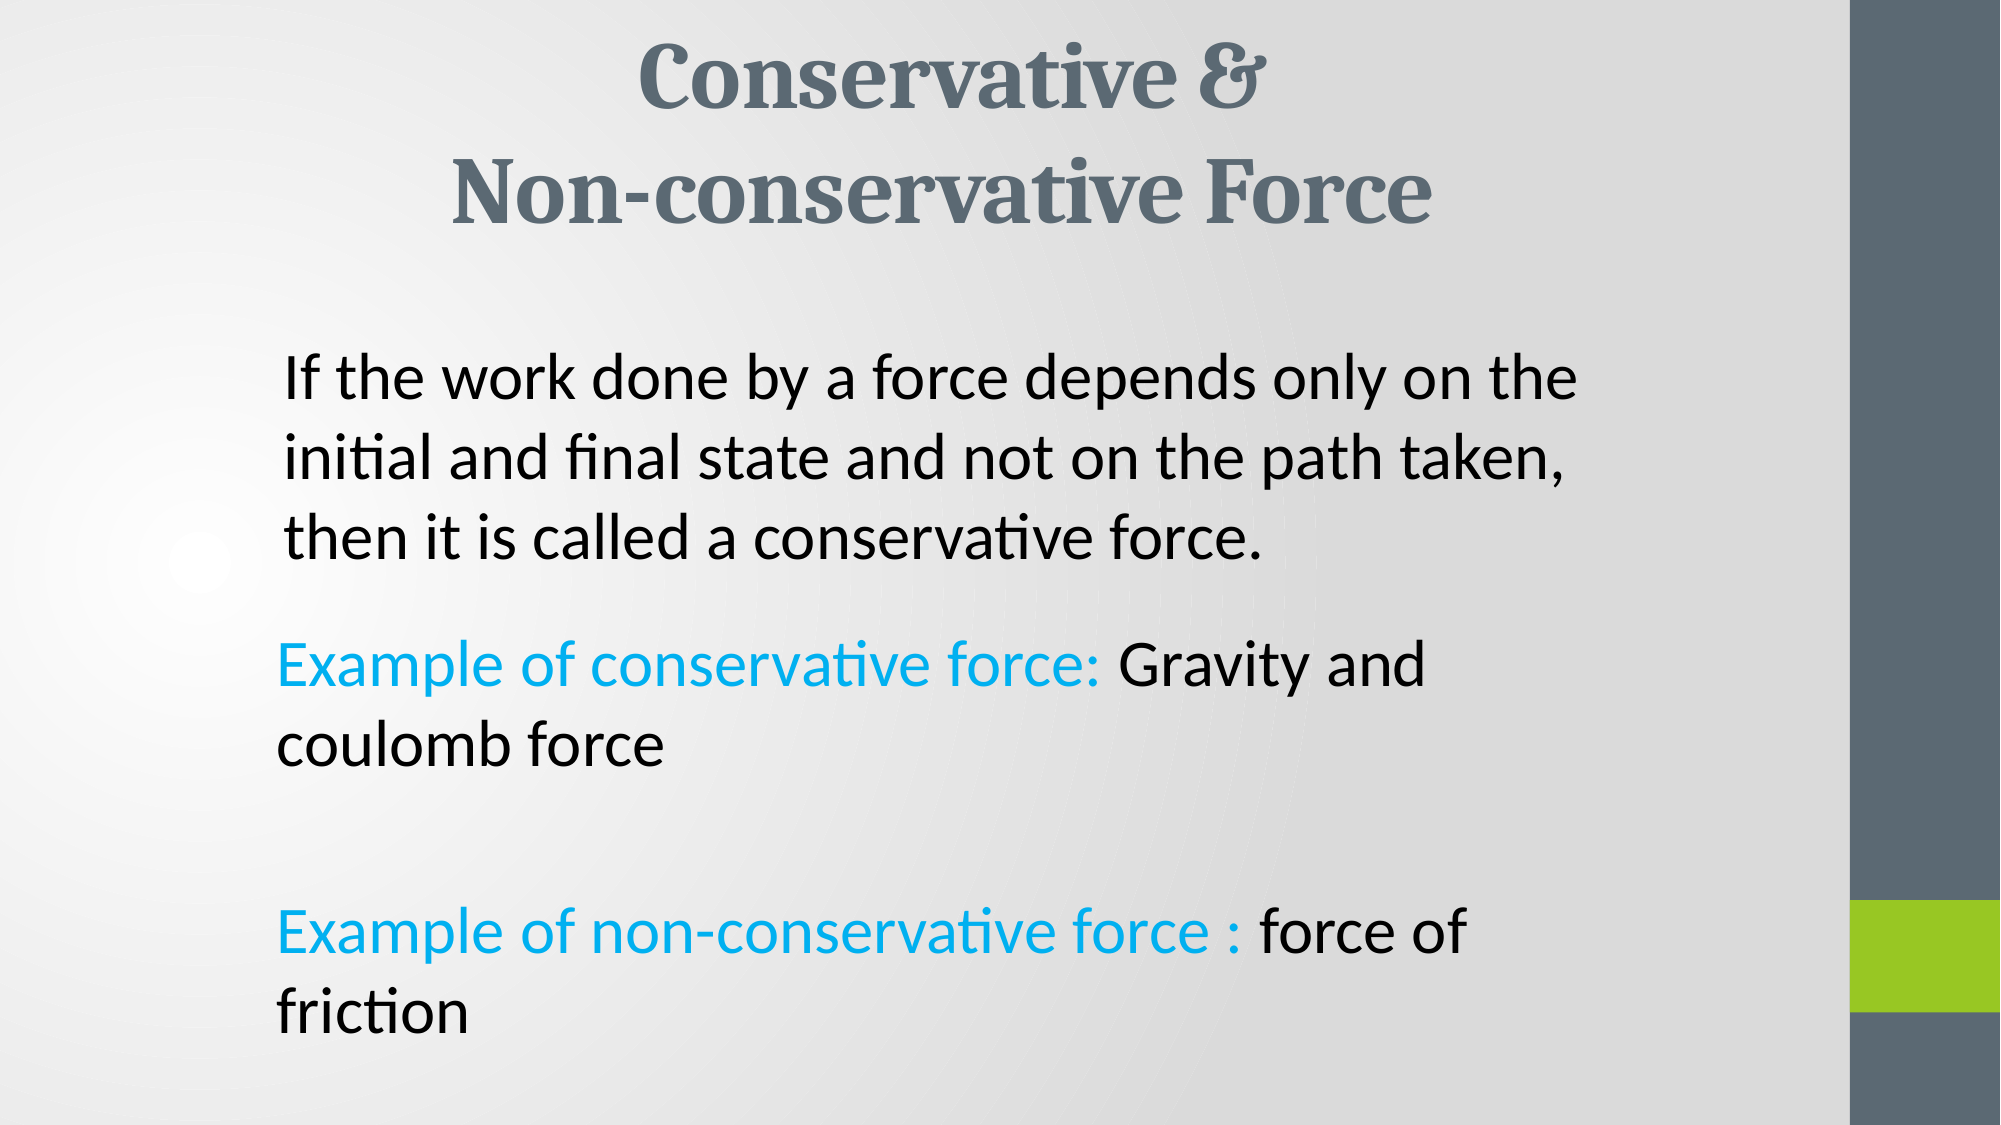

# Conservative & Non-conservative Force

If the work done by a force depends only on the initial and final state and not on the path taken, then it is called a conservative force.
Example of conservative force: Gravity and coulomb force

Example of non-conservative force : force of friction